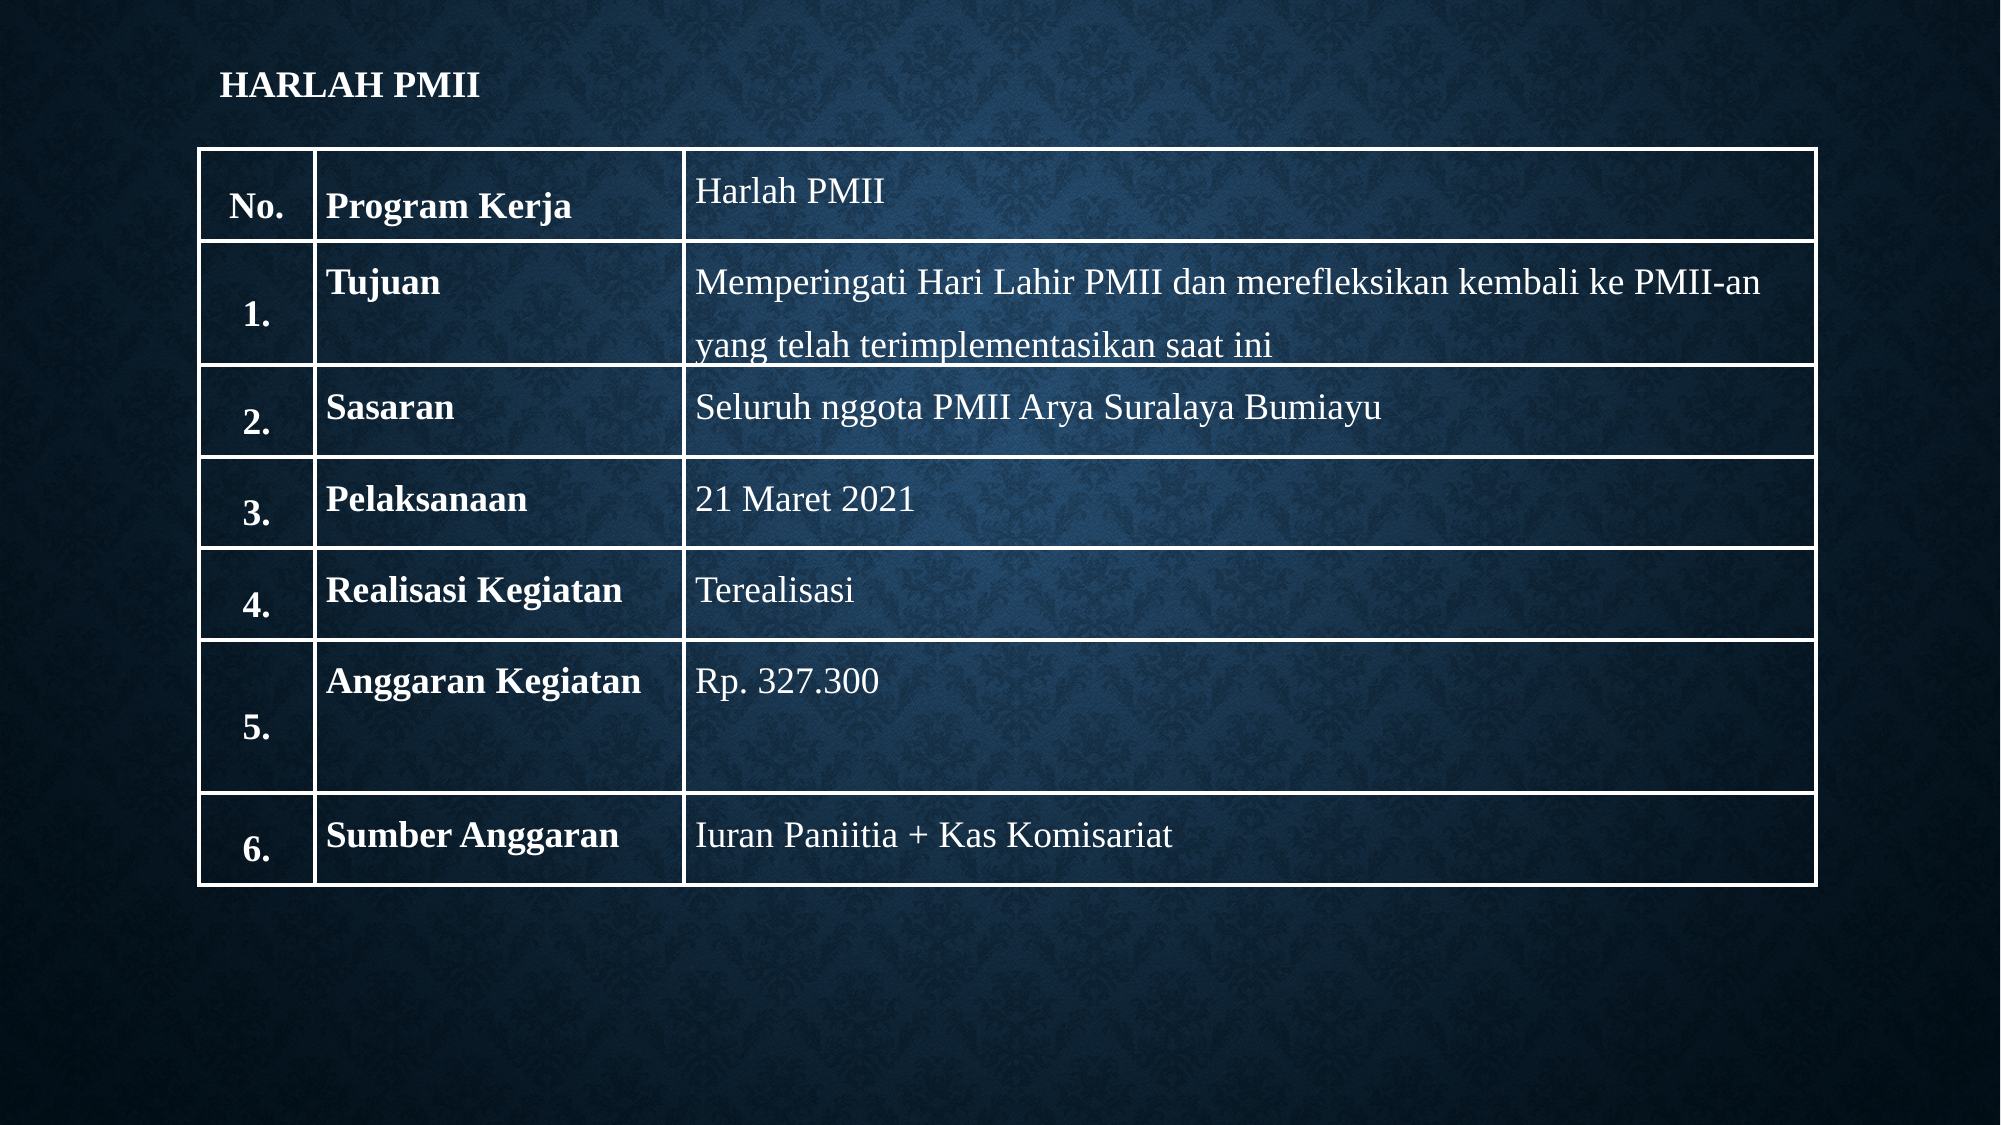

# HARLAH pmii
| No. | Program Kerja | Harlah PMII |
| --- | --- | --- |
| 1. | Tujuan | Memperingati Hari Lahir PMII dan merefleksikan kembali ke PMII-an yang telah terimplementasikan saat ini |
| 2. | Sasaran | Seluruh nggota PMII Arya Suralaya Bumiayu |
| 3. | Pelaksanaan | 21 Maret 2021 |
| 4. | Realisasi Kegiatan | Terealisasi |
| 5. | Anggaran Kegiatan | Rp. 327.300 |
| 6. | Sumber Anggaran | Iuran Paniitia + Kas Komisariat |
|  |
| --- |